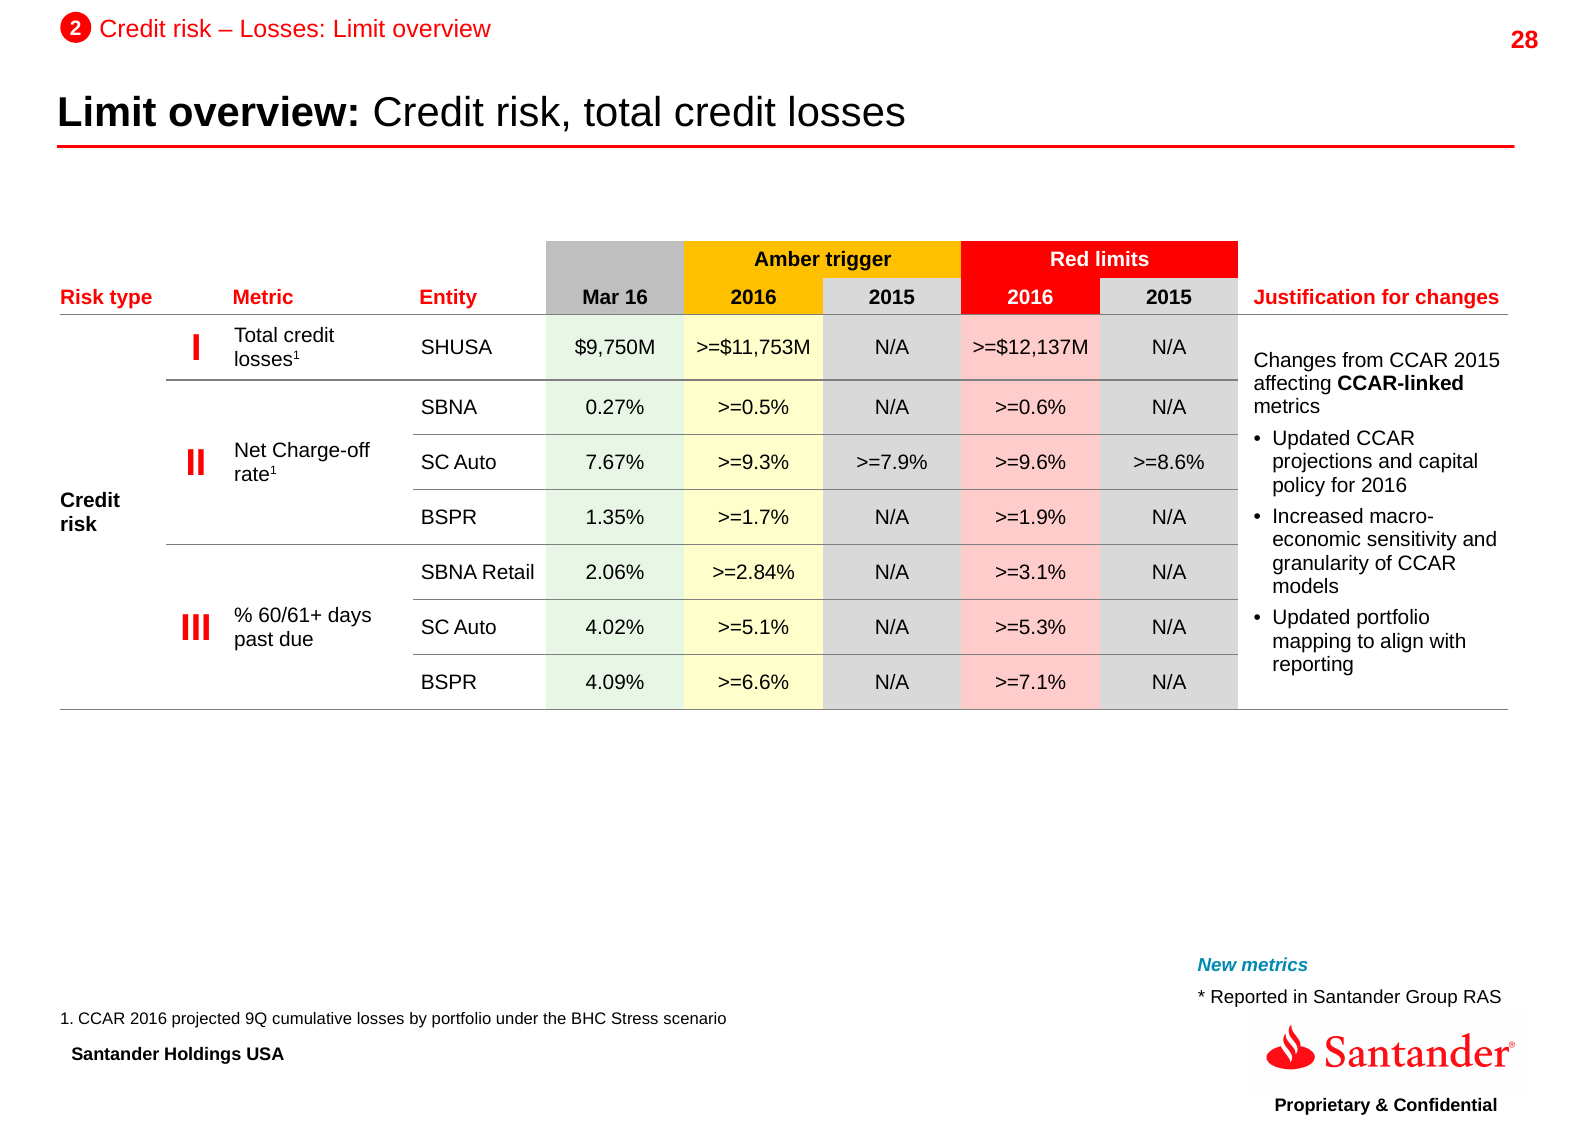

2
Credit risk – Losses: Limit overview
Limit overview: Credit risk, total credit losses
| Risk type |  | Metric | Entity | Mar 16 | Amber trigger |  | Red limits |  | Justification for changes |
| --- | --- | --- | --- | --- | --- | --- | --- | --- | --- |
|  |  |  |  |  | 2016 | 2015 | 2016 | 2015 |  |
| Credit risk | I | Total credit losses1 | SHUSA | $9,750M | >=$11,753M | N/A | >=$12,137M | N/A | Changes from CCAR 2015 affecting CCAR-linked metrics Updated CCAR projections and capital policy for 2016 Increased macro-economic sensitivity and granularity of CCAR models Updated portfolio mapping to align with reporting |
|  | II | Net Charge-off rate1 | SBNA | 0.27% | >=0.5% | N/A | >=0.6% | N/A |  |
|  |  |  | SC Auto | 7.67% | >=9.3% | >=7.9% | >=9.6% | >=8.6% |  |
|  |  |  | BSPR | 1.35% | >=1.7% | N/A | >=1.9% | N/A |  |
|  | III | % 60/61+ days past due | SBNA Retail | 2.06% | >=2.84% | N/A | >=3.1% | N/A |  |
|  |  |  | SC Auto | 4.02% | >=5.1% | N/A | >=5.3% | N/A |  |
|  |  |  | BSPR | 4.09% | >=6.6% | N/A | >=7.1% | N/A |  |
New metrics
* Reported in Santander Group RAS
CCAR 2016 projected 9Q cumulative losses by portfolio under the BHC Stress scenario